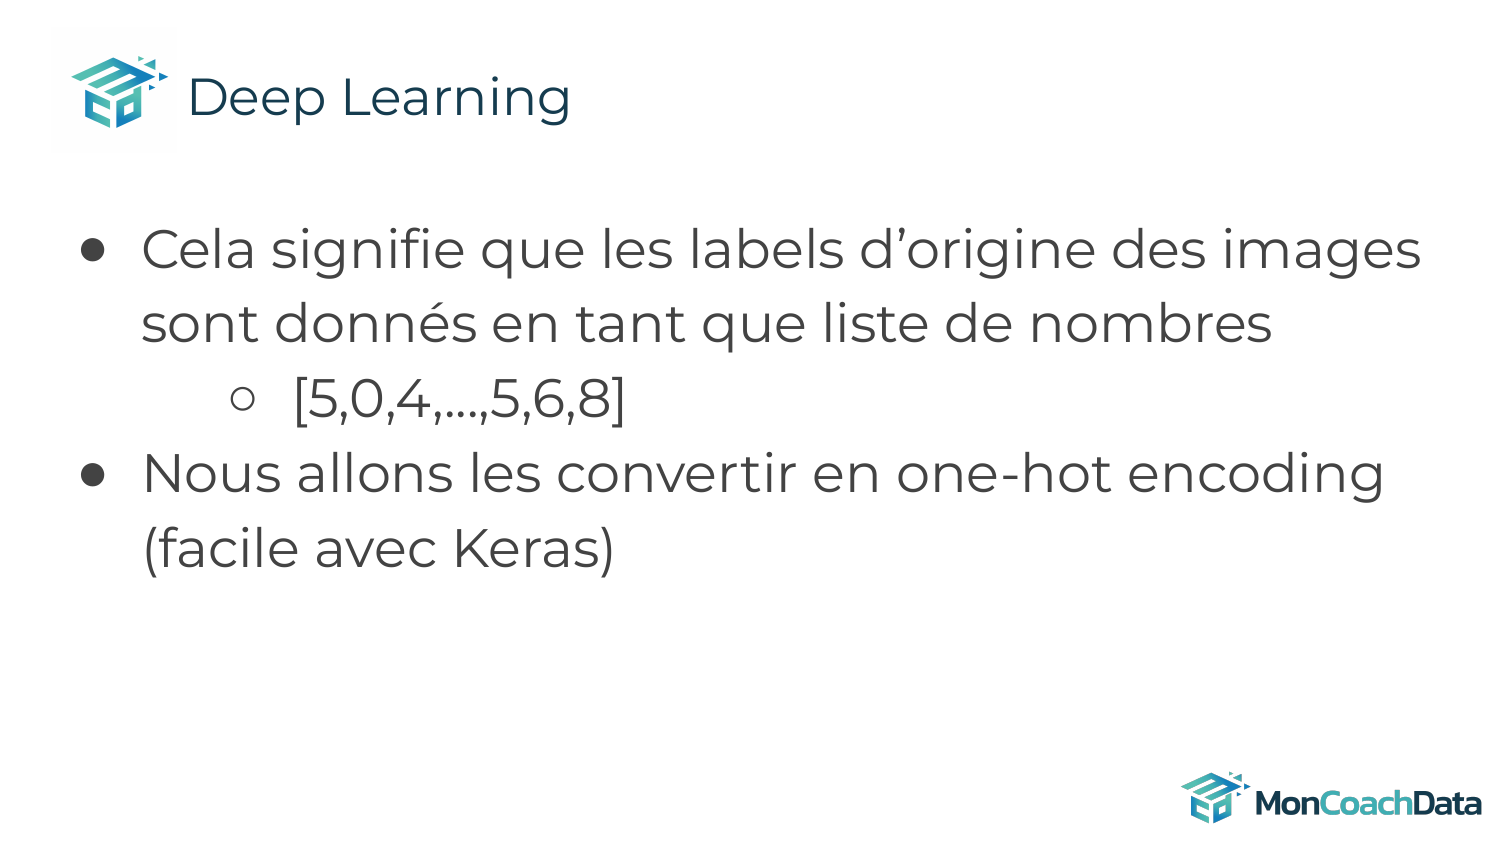

# Deep Learning
Cela signifie que les labels d’origine des images sont donnés en tant que liste de nombres
[5,0,4,...,5,6,8]
Nous allons les convertir en one-hot encoding (facile avec Keras)